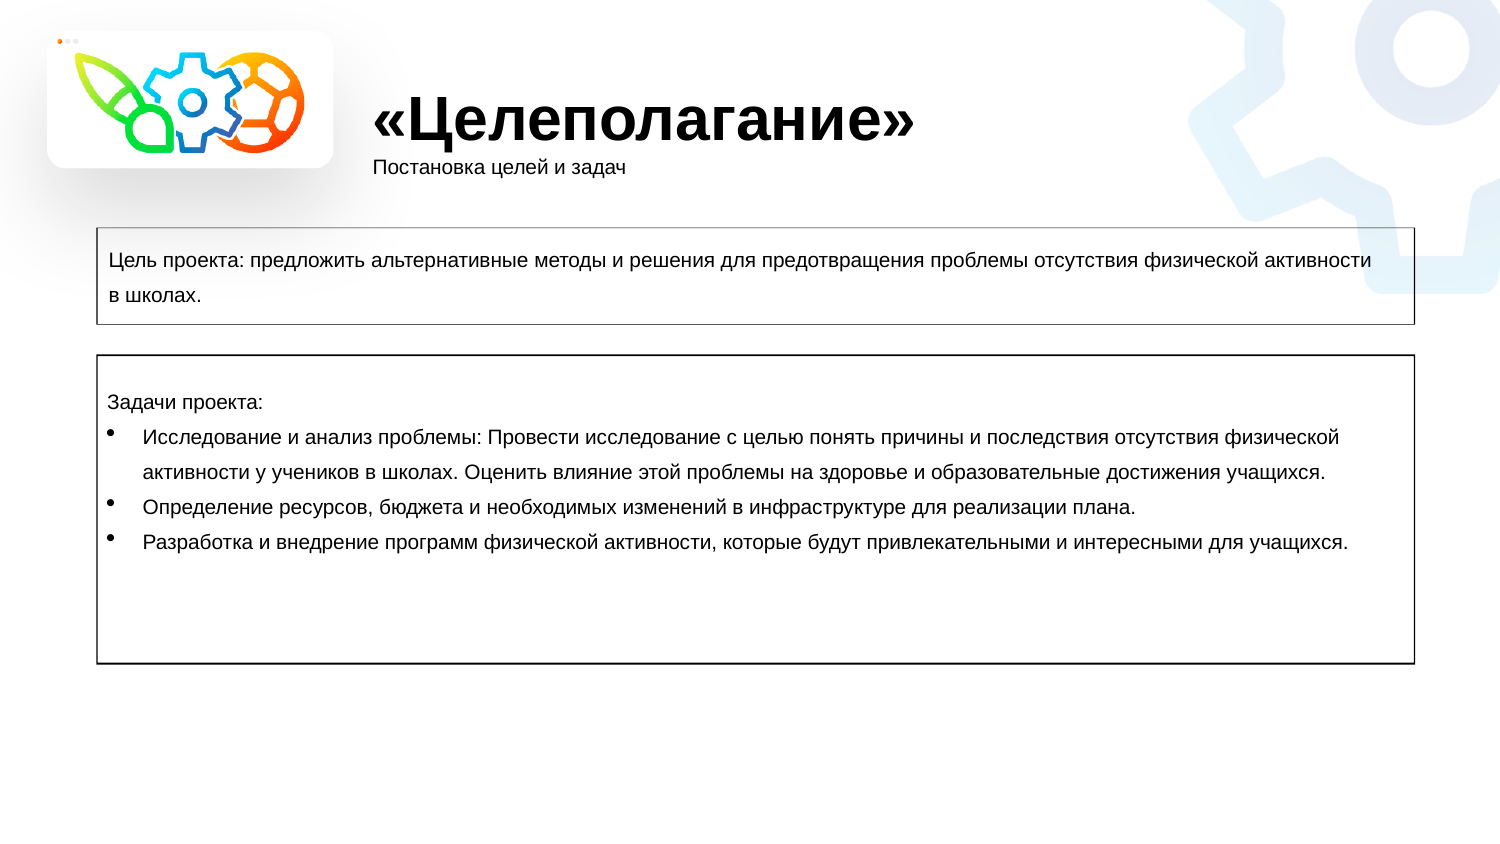

«Целеполагание»
Постановка целей и задач

Цель проекта: предложить альтернативные методы и решения для предотвращения проблемы отсутствия физической активности в школах.

Задачи проекта:
Исследование и анализ проблемы: Провести исследование с целью понять причины и последствия отсутствия физической активности у учеников в школах. Оценить влияние этой проблемы на здоровье и образовательные достижения учащихся.
Определение ресурсов, бюджета и необходимых изменений в инфраструктуре для реализации плана.
Разработка и внедрение программ физической активности, которые будут привлекательными и интересными для учащихся.